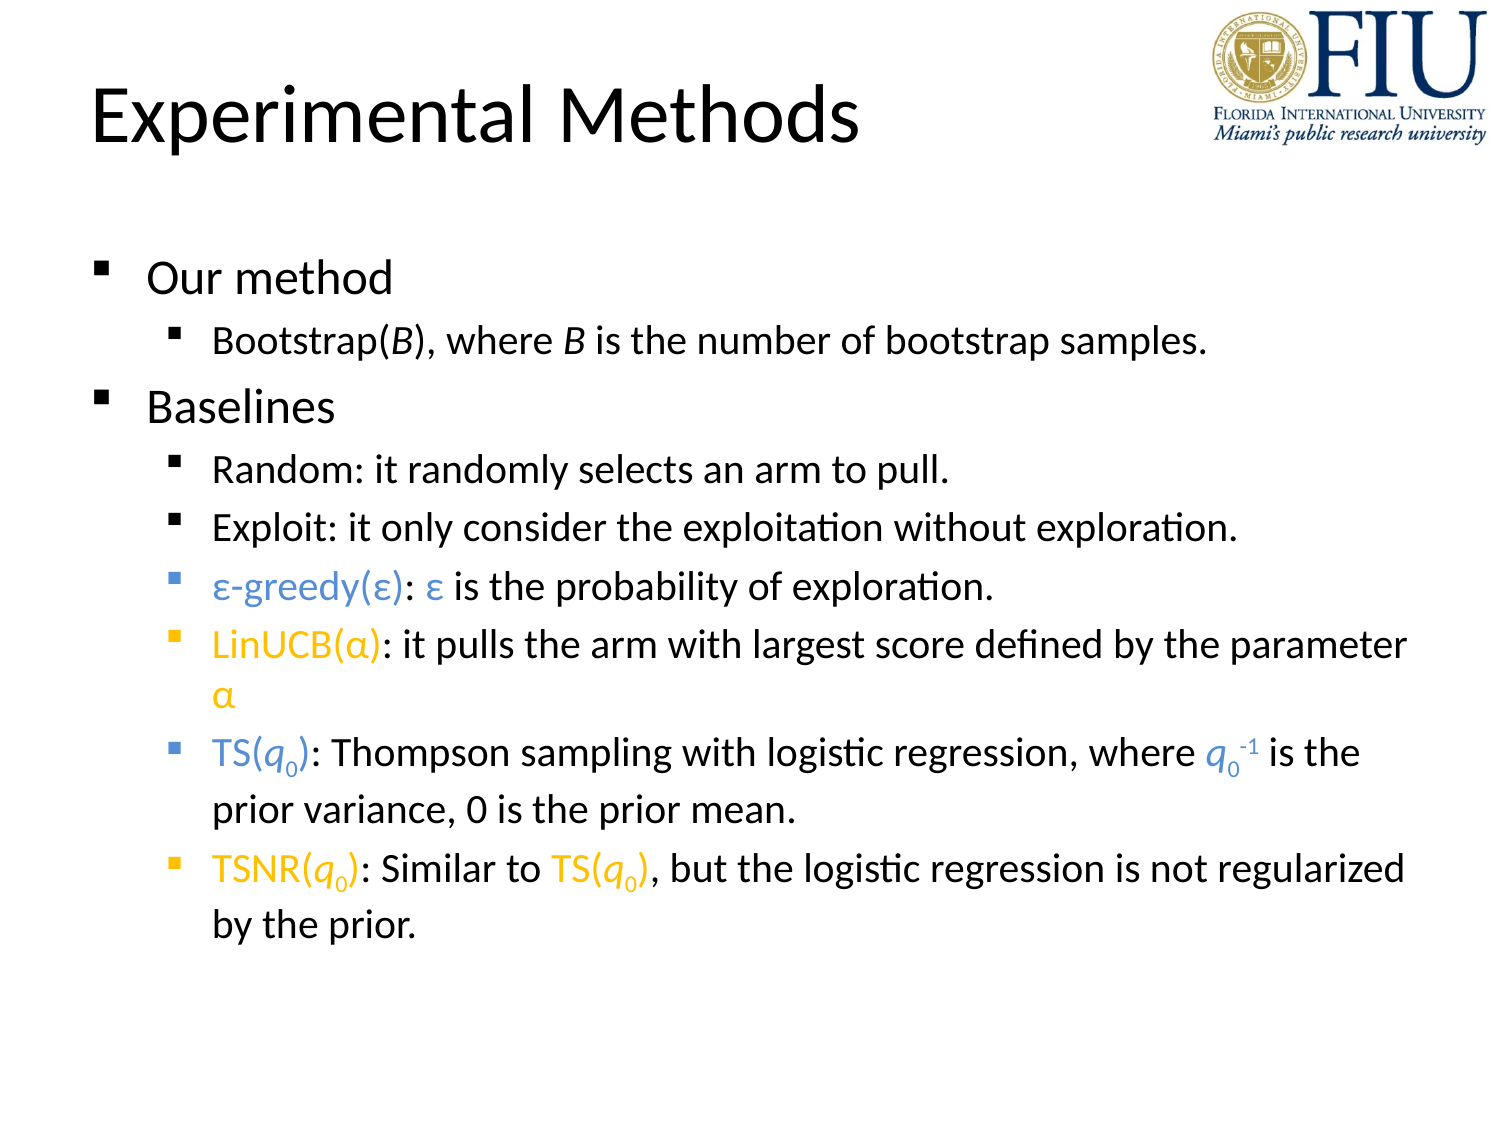

# Experimental Methods
Our method
Bootstrap(B), where B is the number of bootstrap samples.
Baselines
Random: it randomly selects an arm to pull.
Exploit: it only consider the exploitation without exploration.
ε-greedy(ε): ε is the probability of exploration.
LinUCB(α): it pulls the arm with largest score defined by the parameter α
TS(q0): Thompson sampling with logistic regression, where q0-1 is the prior variance, 0 is the prior mean.
TSNR(q0): Similar to TS(q0), but the logistic regression is not regularized by the prior.